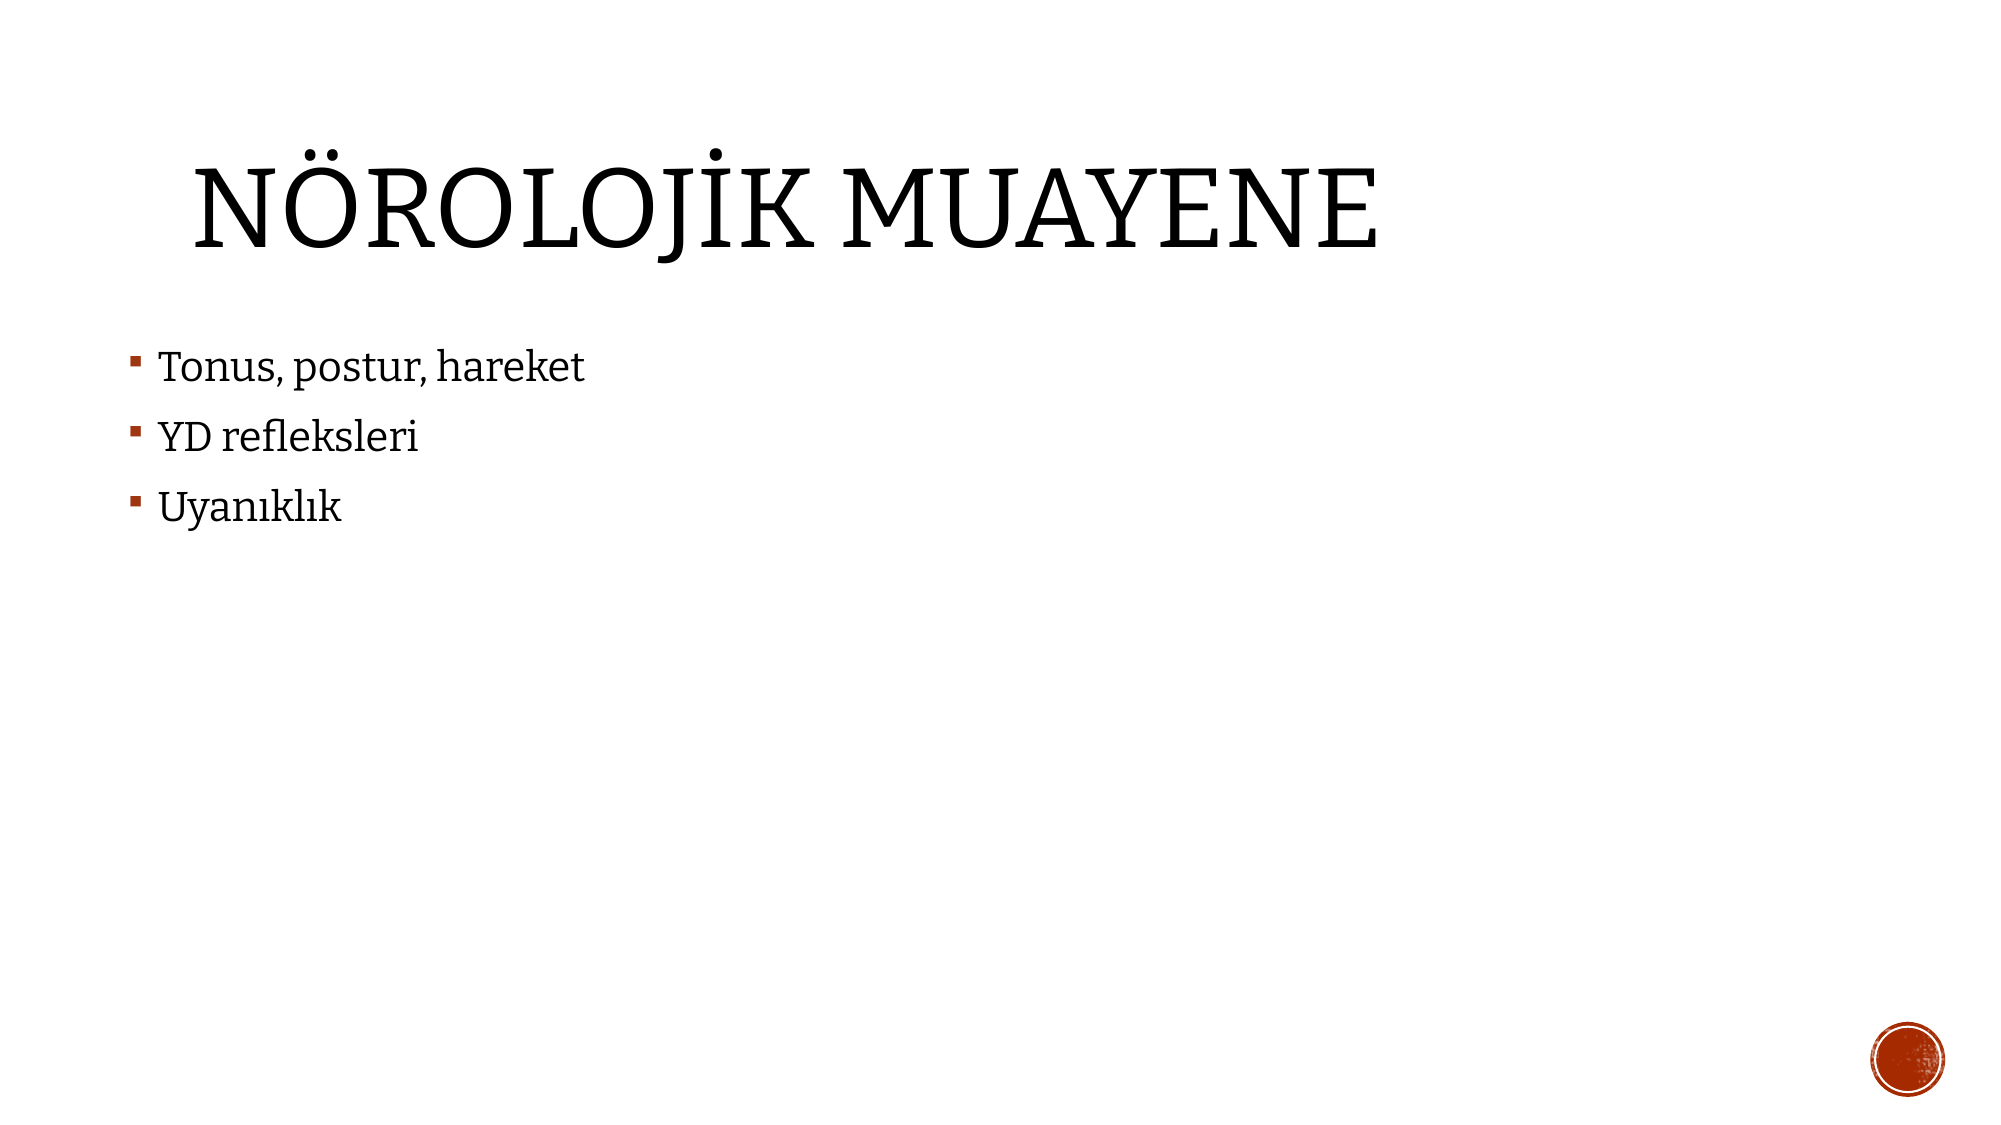

# Nörolojik muayene
Tonus, postur, hareket
YD refleksleri
Uyanıklık